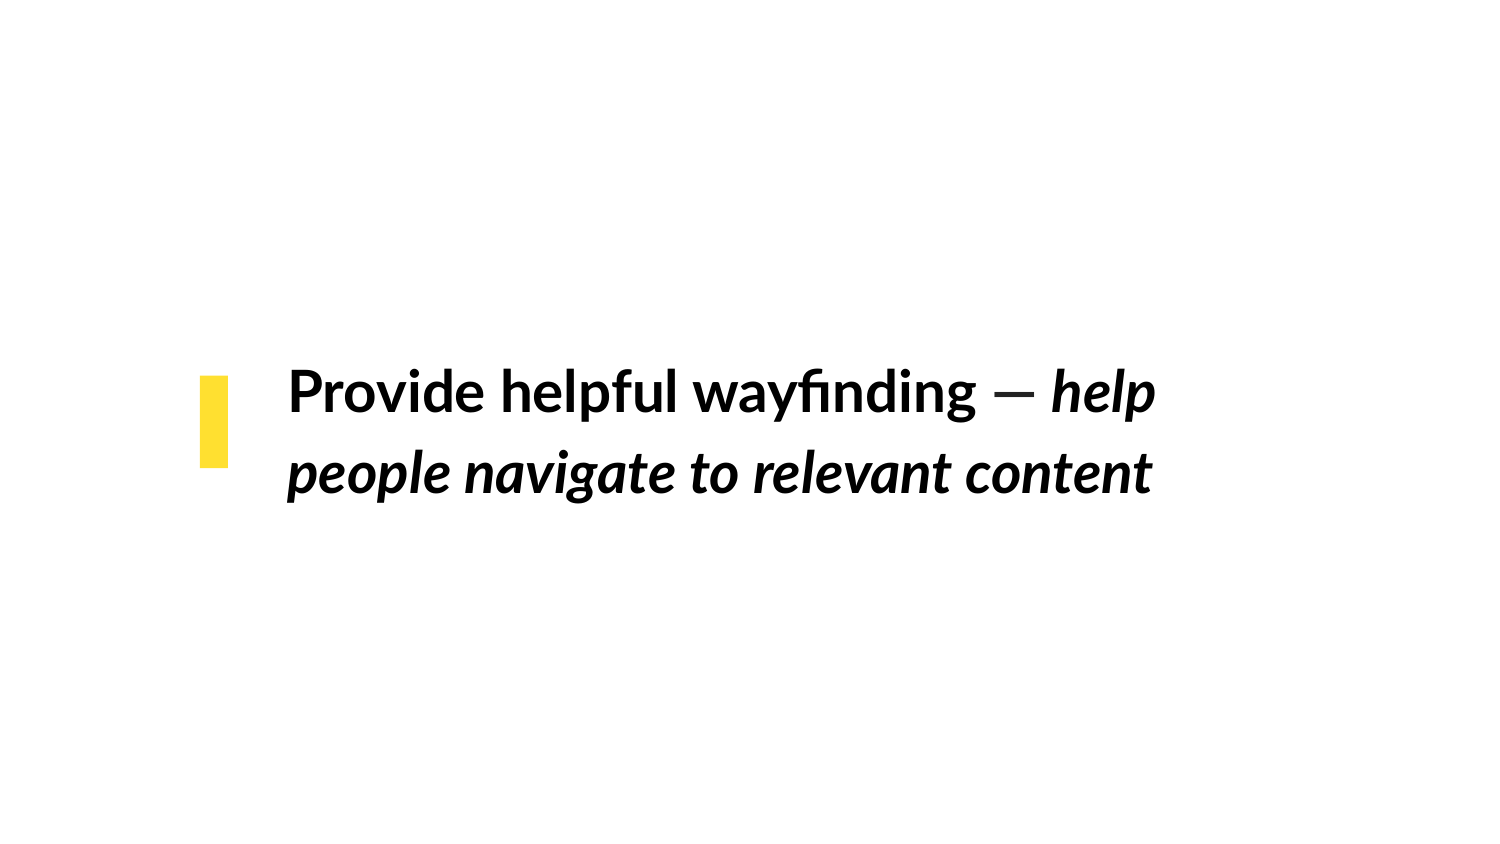

# Provide helpful wayfinding — help people navigate to relevant content